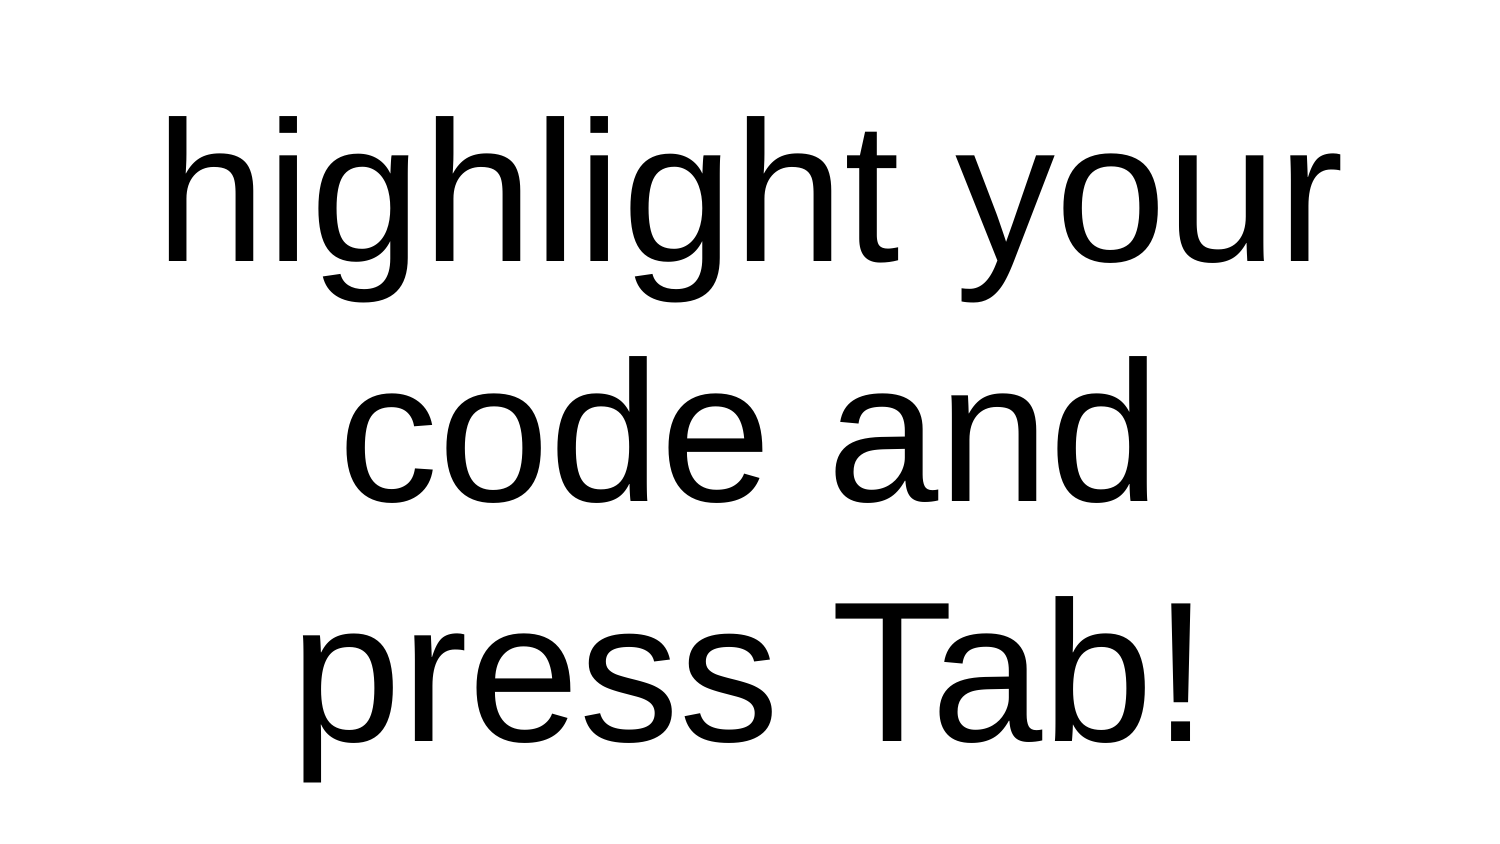

# highlight your code and press Tab!